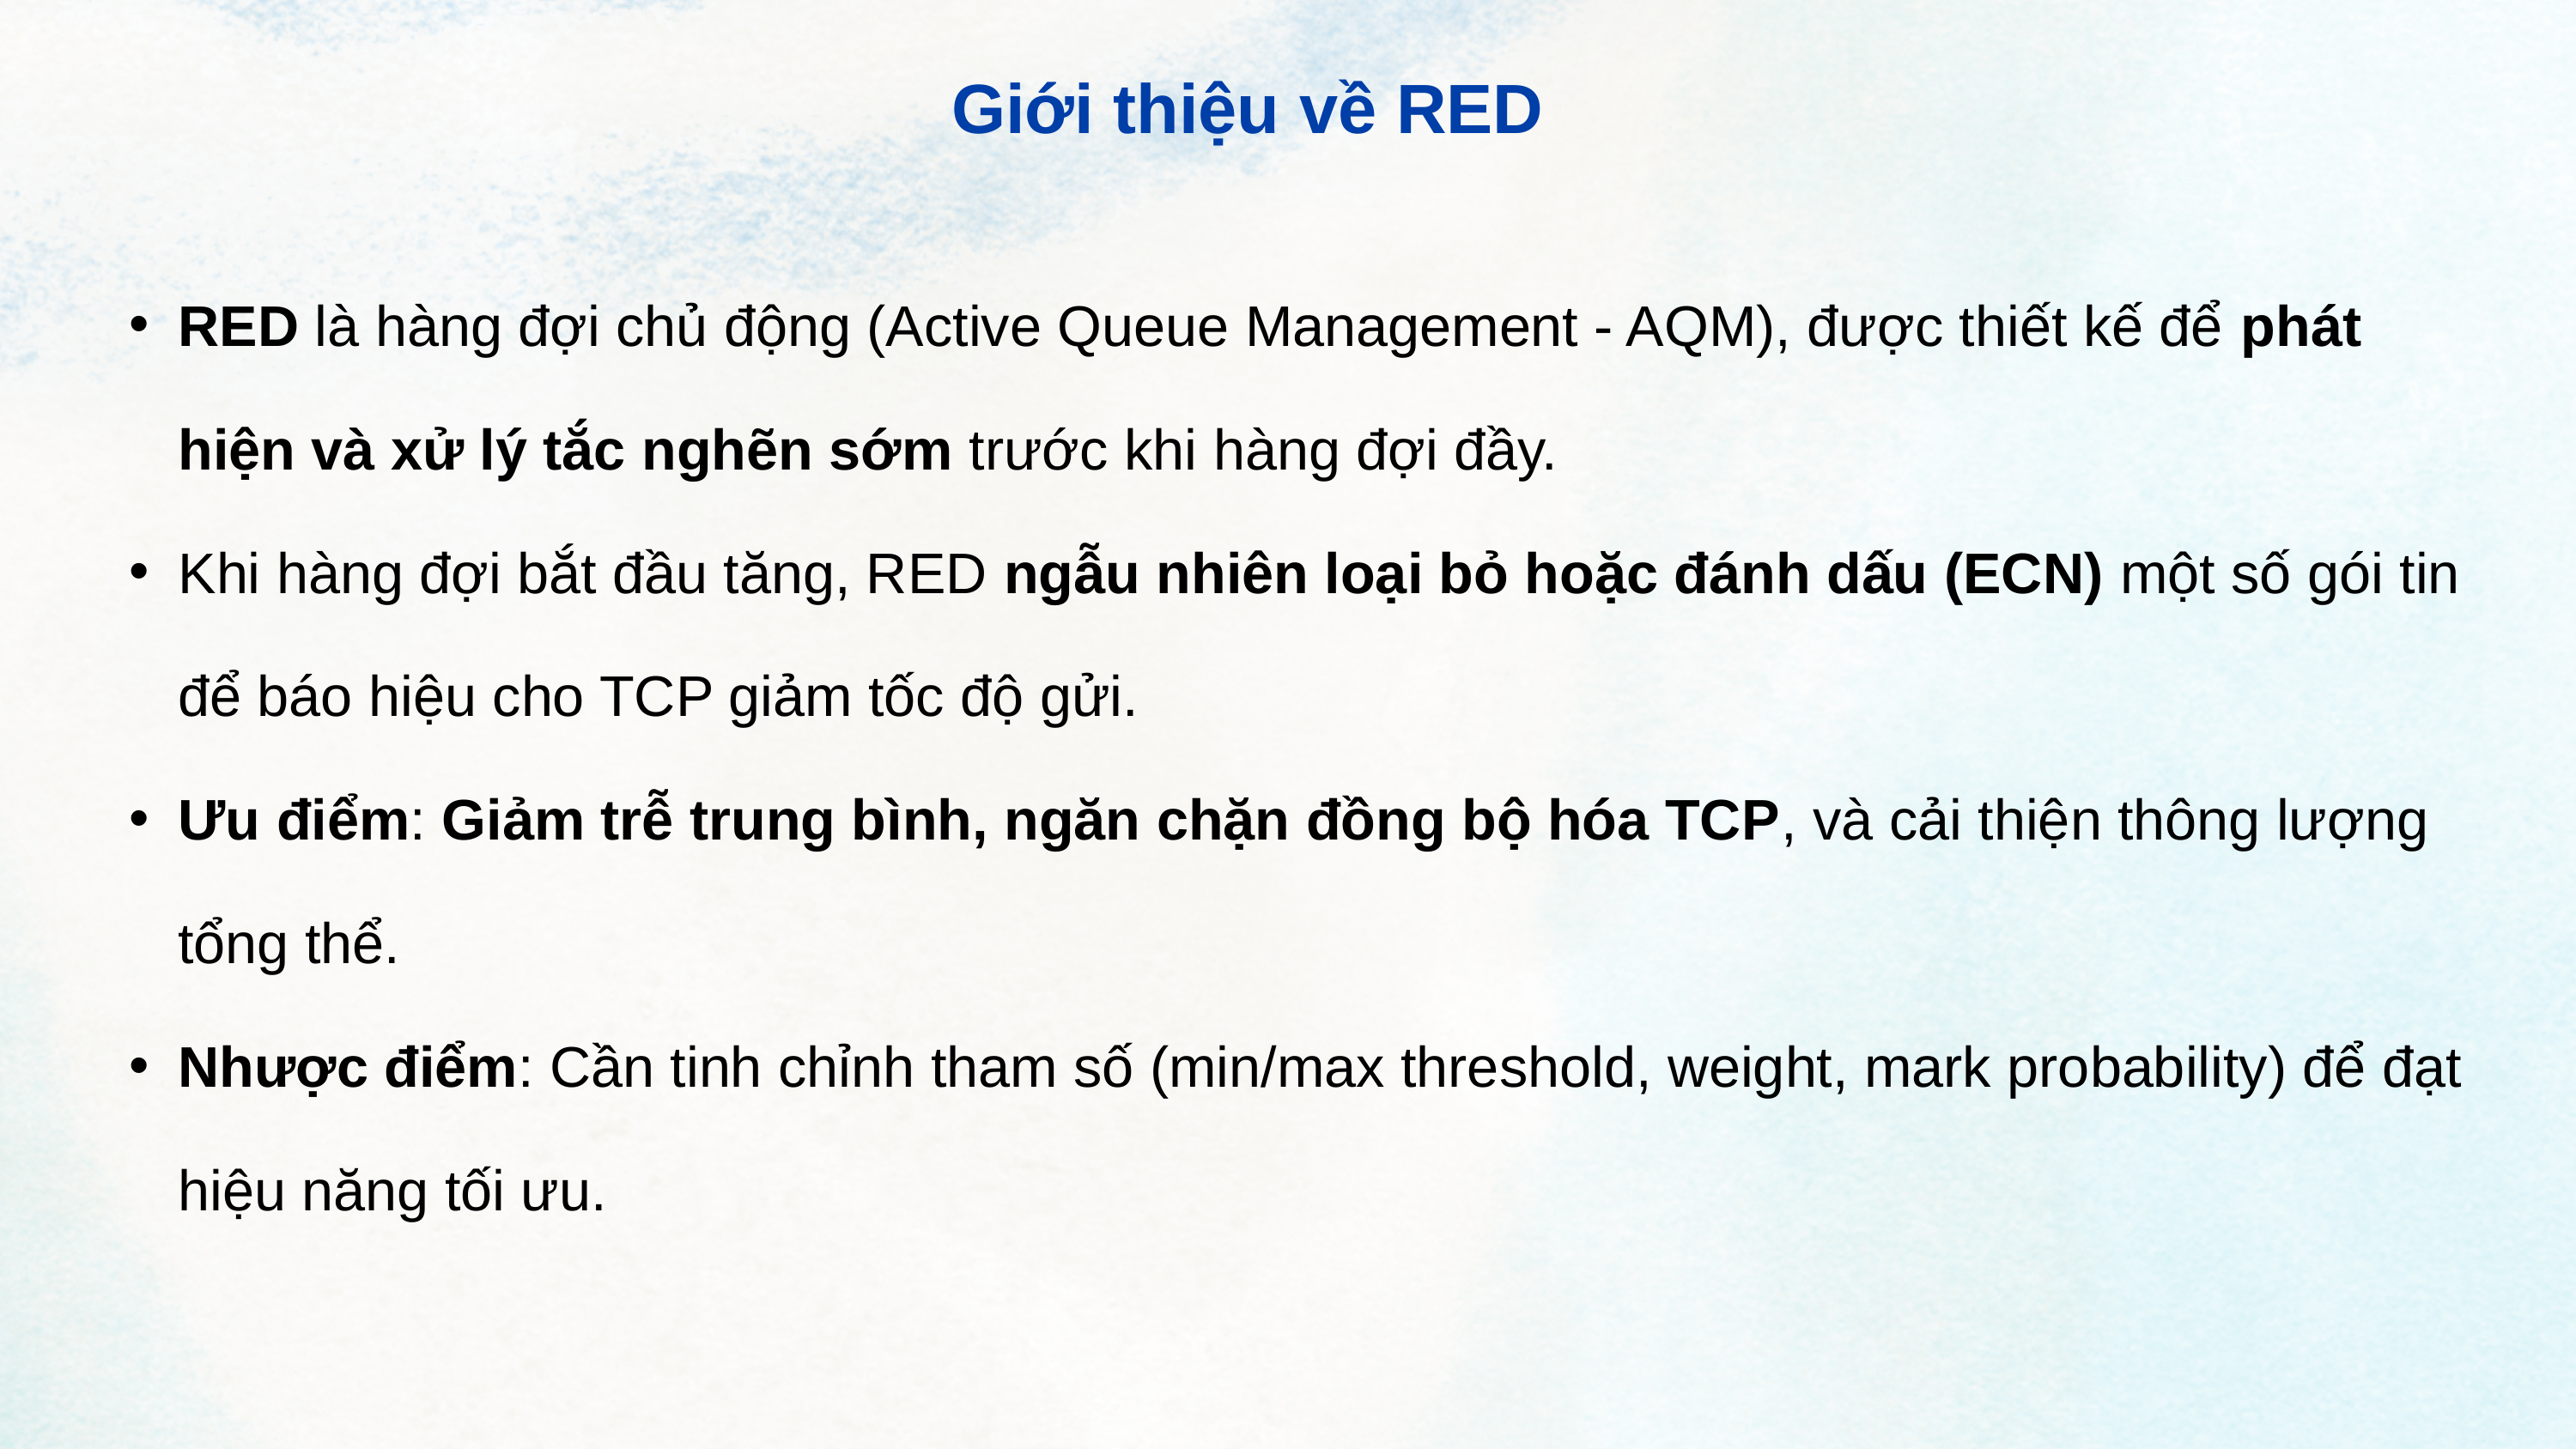

Giới thiệu về RED
RED là hàng đợi chủ động (Active Queue Management - AQM), được thiết kế để phát hiện và xử lý tắc nghẽn sớm trước khi hàng đợi đầy.
Khi hàng đợi bắt đầu tăng, RED ngẫu nhiên loại bỏ hoặc đánh dấu (ECN) một số gói tin để báo hiệu cho TCP giảm tốc độ gửi.
Ưu điểm: Giảm trễ trung bình, ngăn chặn đồng bộ hóa TCP, và cải thiện thông lượng tổng thể.
Nhược điểm: Cần tinh chỉnh tham số (min/max threshold, weight, mark probability) để đạt hiệu năng tối ưu.